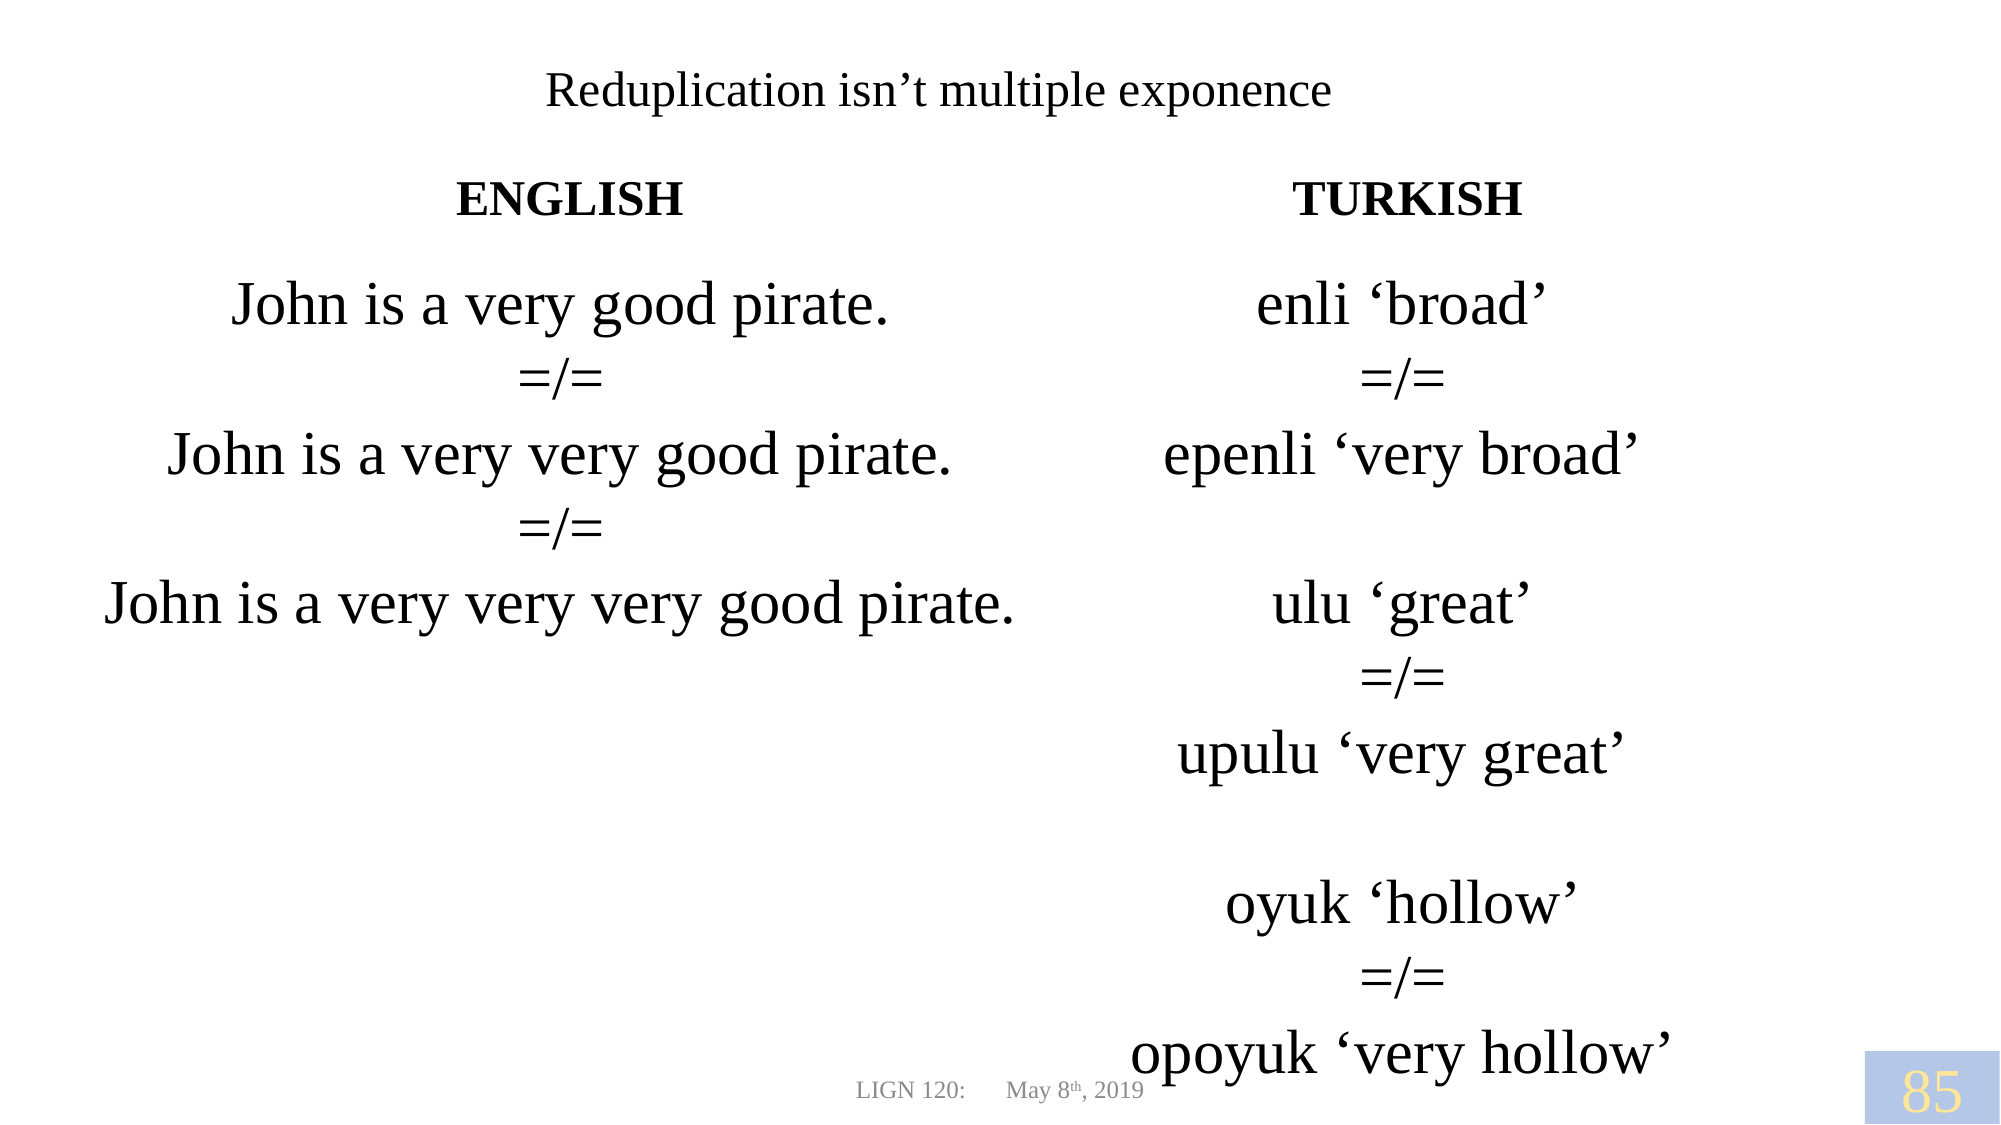

Reduplication isn’t multiple exponence
ENGLISH
TURKISH
John is a very good pirate.
=/=
John is a very very good pirate.
=/=
John is a very very very good pirate.
enli ‘broad’
=/=
epenli ‘very broad’

ulu ‘great’
=/=
upulu ‘very great’

oyuk ‘hollow’
=/=
opoyuk ‘very hollow’
85
LIGN 120:	May 8th, 2019